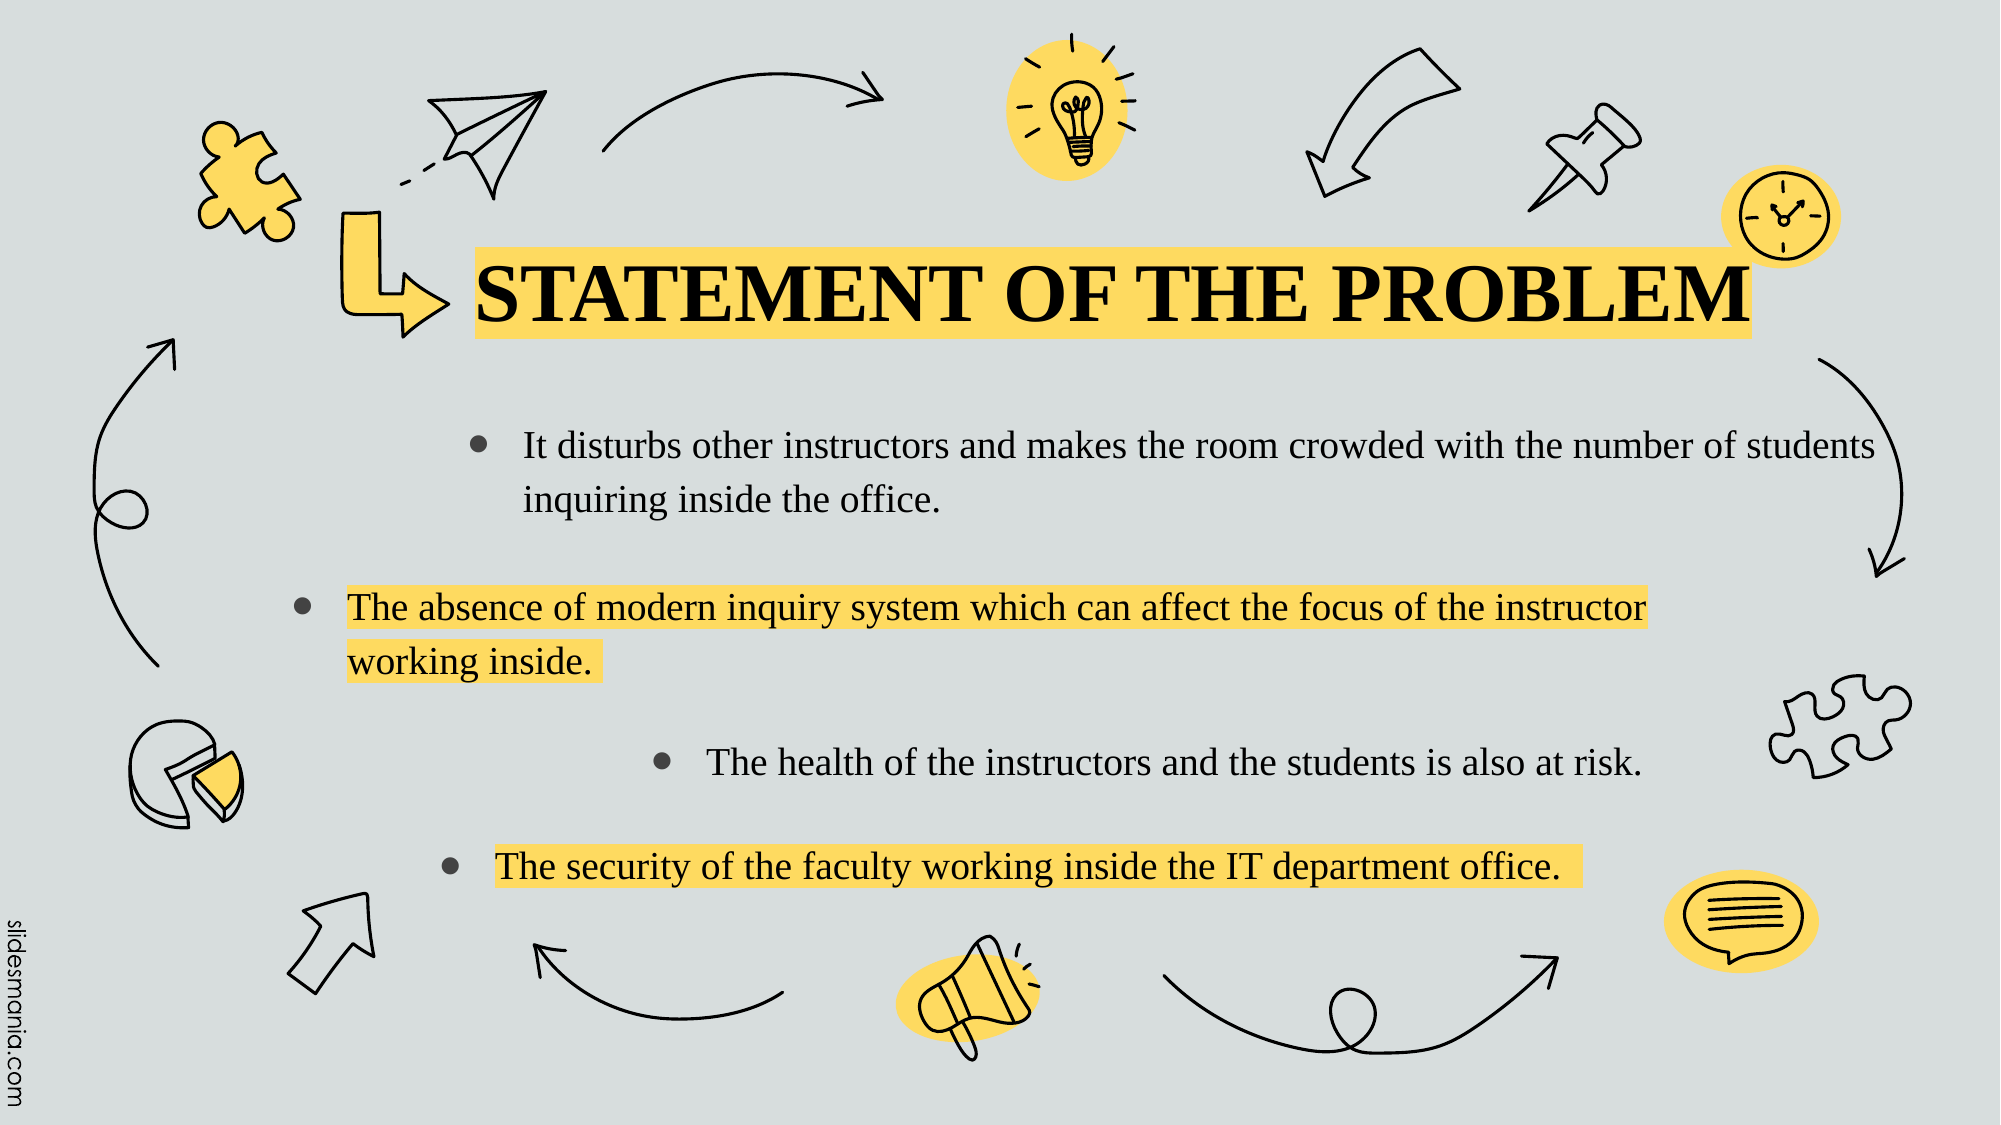

# STATEMENT OF THE PROBLEM
It disturbs other instructors and makes the room crowded with the number of students inquiring inside the office.
The absence of modern inquiry system which can affect the focus of the instructor working inside.
The health of the instructors and the students is also at risk.
The security of the faculty working inside the IT department office.